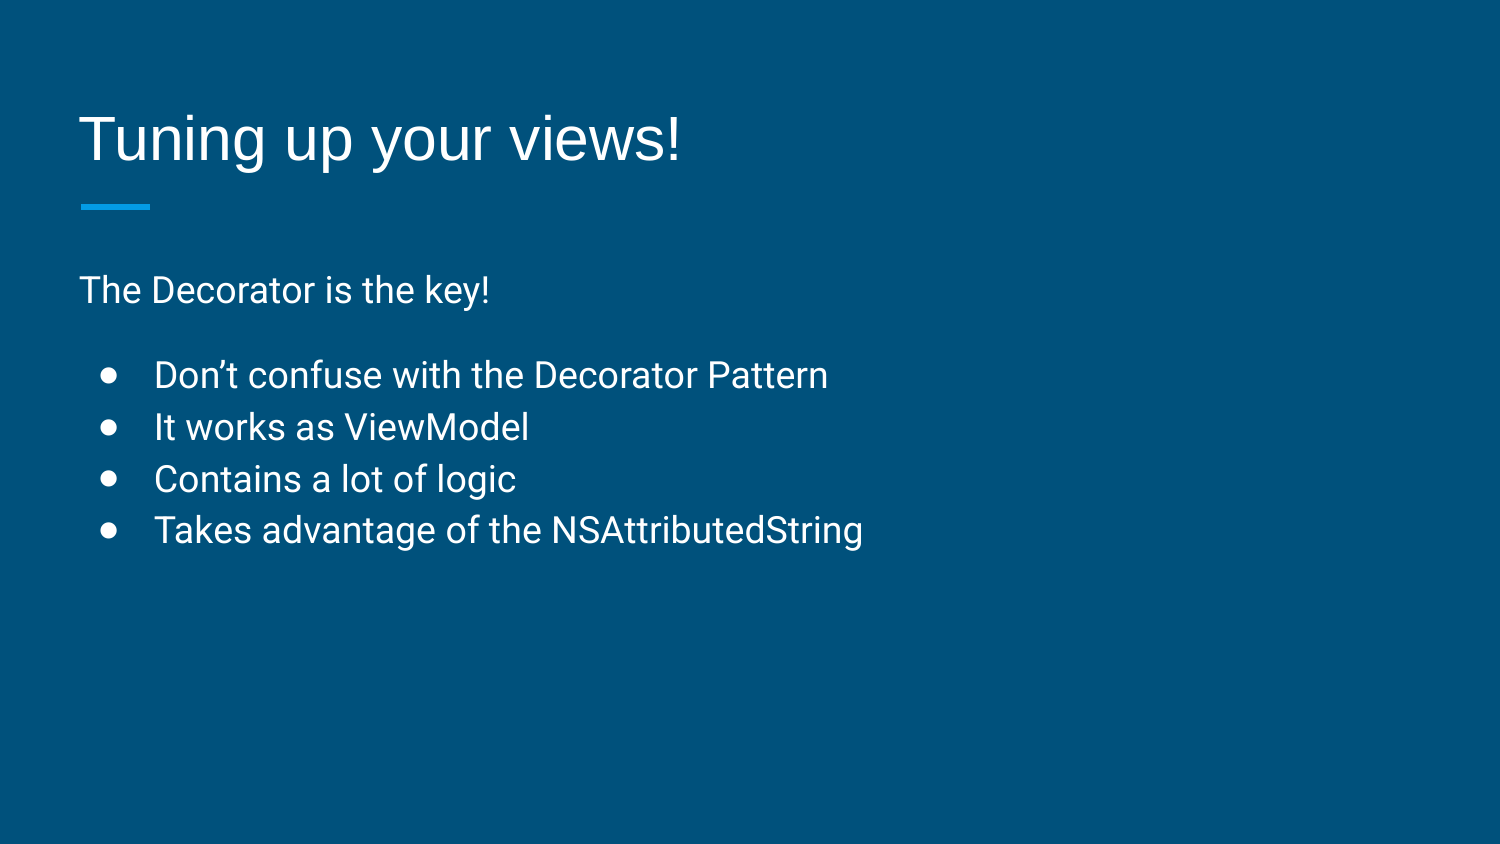

# Tuning up your views!
The Decorator is the key!
Don’t confuse with the Decorator Pattern
It works as ViewModel
Contains a lot of logic
Takes advantage of the NSAttributedString